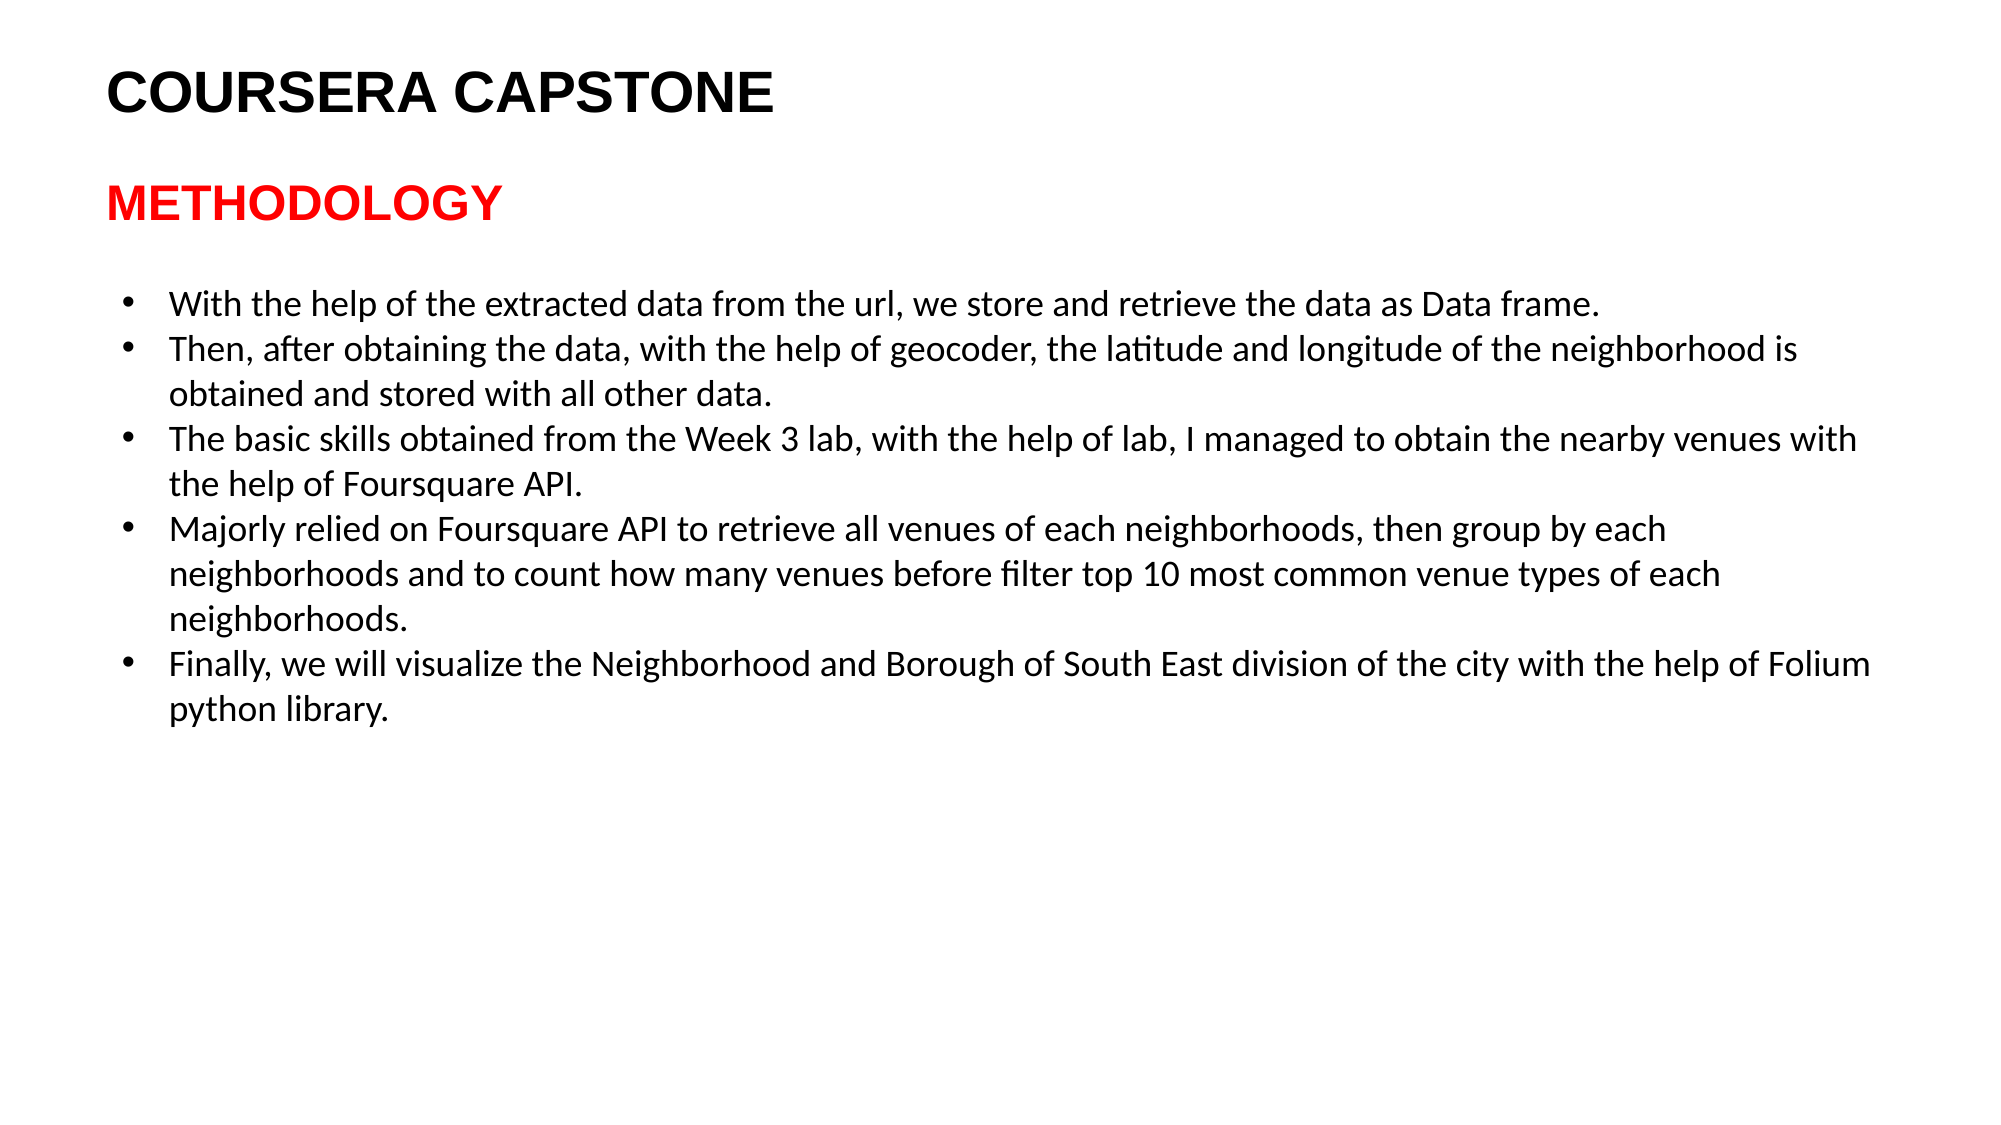

COURSERA CAPSTONE
METHODOLOGY
With the help of the extracted data from the url, we store and retrieve the data as Data frame.
Then, after obtaining the data, with the help of geocoder, the latitude and longitude of the neighborhood is obtained and stored with all other data.
The basic skills obtained from the Week 3 lab, with the help of lab, I managed to obtain the nearby venues with the help of Foursquare API.
Majorly relied on Foursquare API to retrieve all venues of each neighborhoods, then group by each neighborhoods and to count how many venues before filter top 10 most common venue types of each neighborhoods.
Finally, we will visualize the Neighborhood and Borough of South East division of the city with the help of Folium python library.